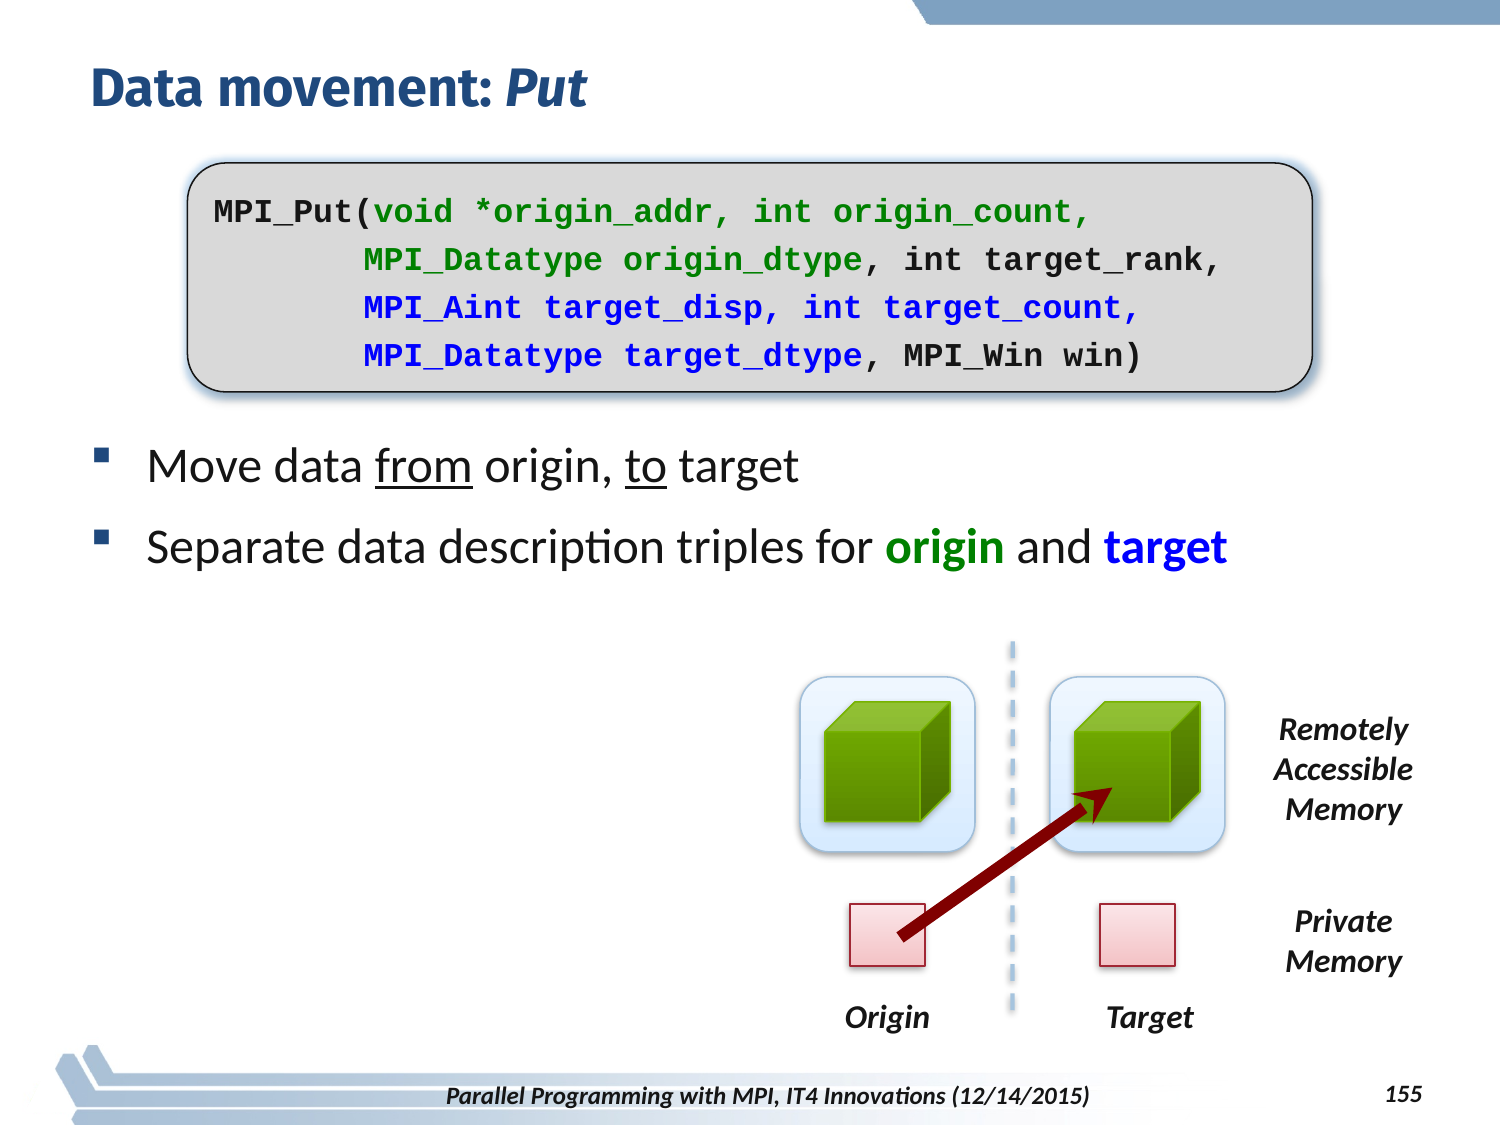

# Data movement: Put
MPI_Put(void *origin_addr, int origin_count,
	MPI_Datatype origin_dtype, int target_rank,
	MPI_Aint target_disp, int target_count,
	MPI_Datatype target_dtype, MPI_Win win)
Move data from origin, to target
Separate data description triples for origin and target

Remotely Accessible Memory

Private Memory

Origin
Target
155
Parallel Programming with MPI, IT4 Innovations (12/14/2015)